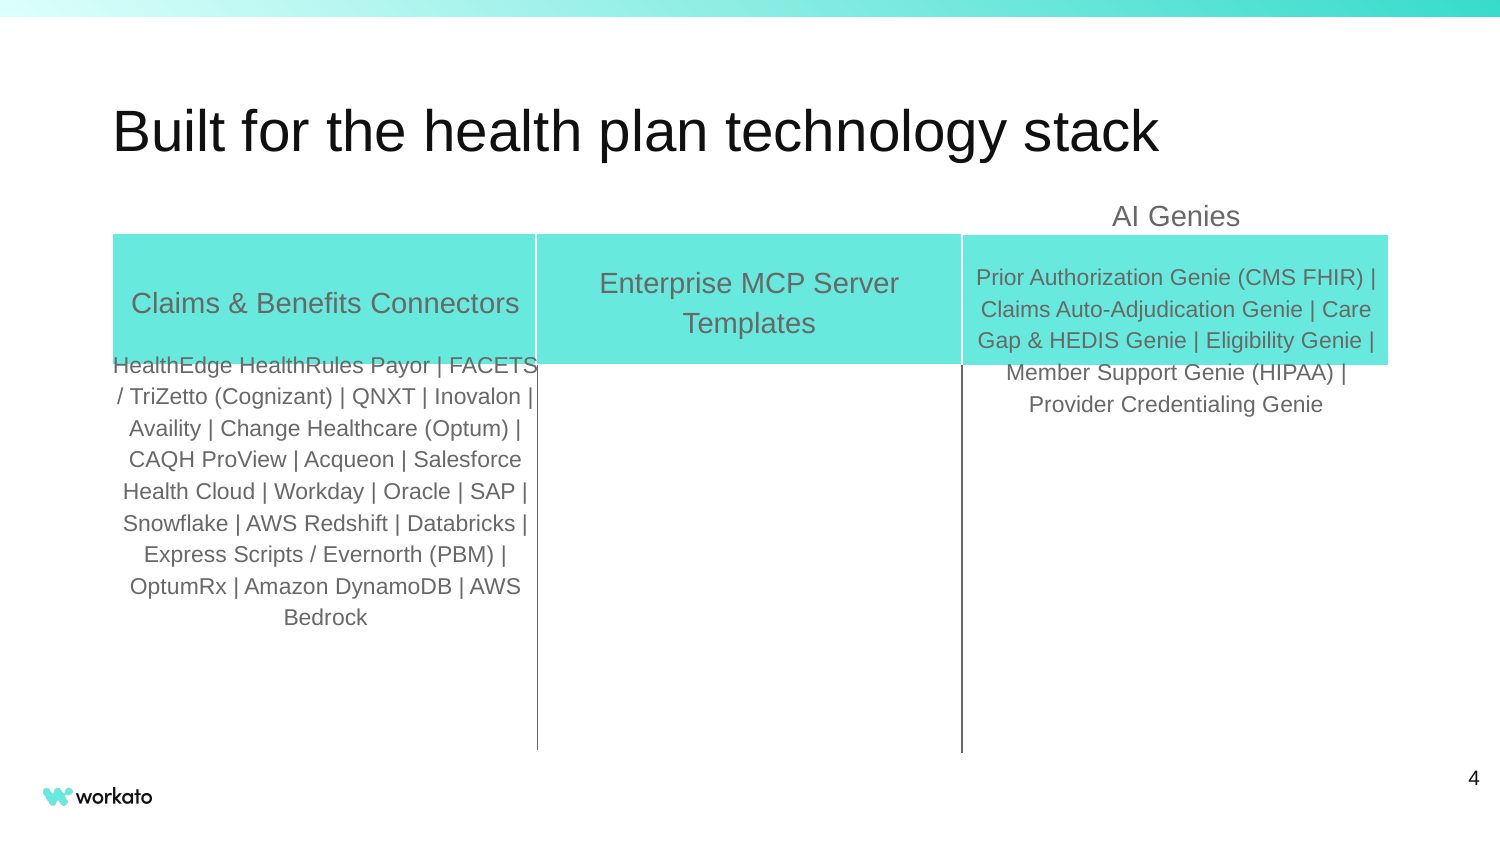

# Built for the health plan technology stack

Enterprise MCP Server Templates
AI Genies
Prior Authorization Genie (CMS FHIR) | Claims Auto-Adjudication Genie | Care Gap & HEDIS Genie | Eligibility Genie | Member Support Genie (HIPAA) | Provider Credentialing Genie
Claims & Benefits Connectors
HealthEdge HealthRules Payor | FACETS / TriZetto (Cognizant) | QNXT | Inovalon | Availity | Change Healthcare (Optum) | CAQH ProView | Acqueon | Salesforce Health Cloud | Workday | Oracle | SAP | Snowflake | AWS Redshift | Databricks | Express Scripts / Evernorth (PBM) | OptumRx | Amazon DynamoDB | AWS Bedrock
4